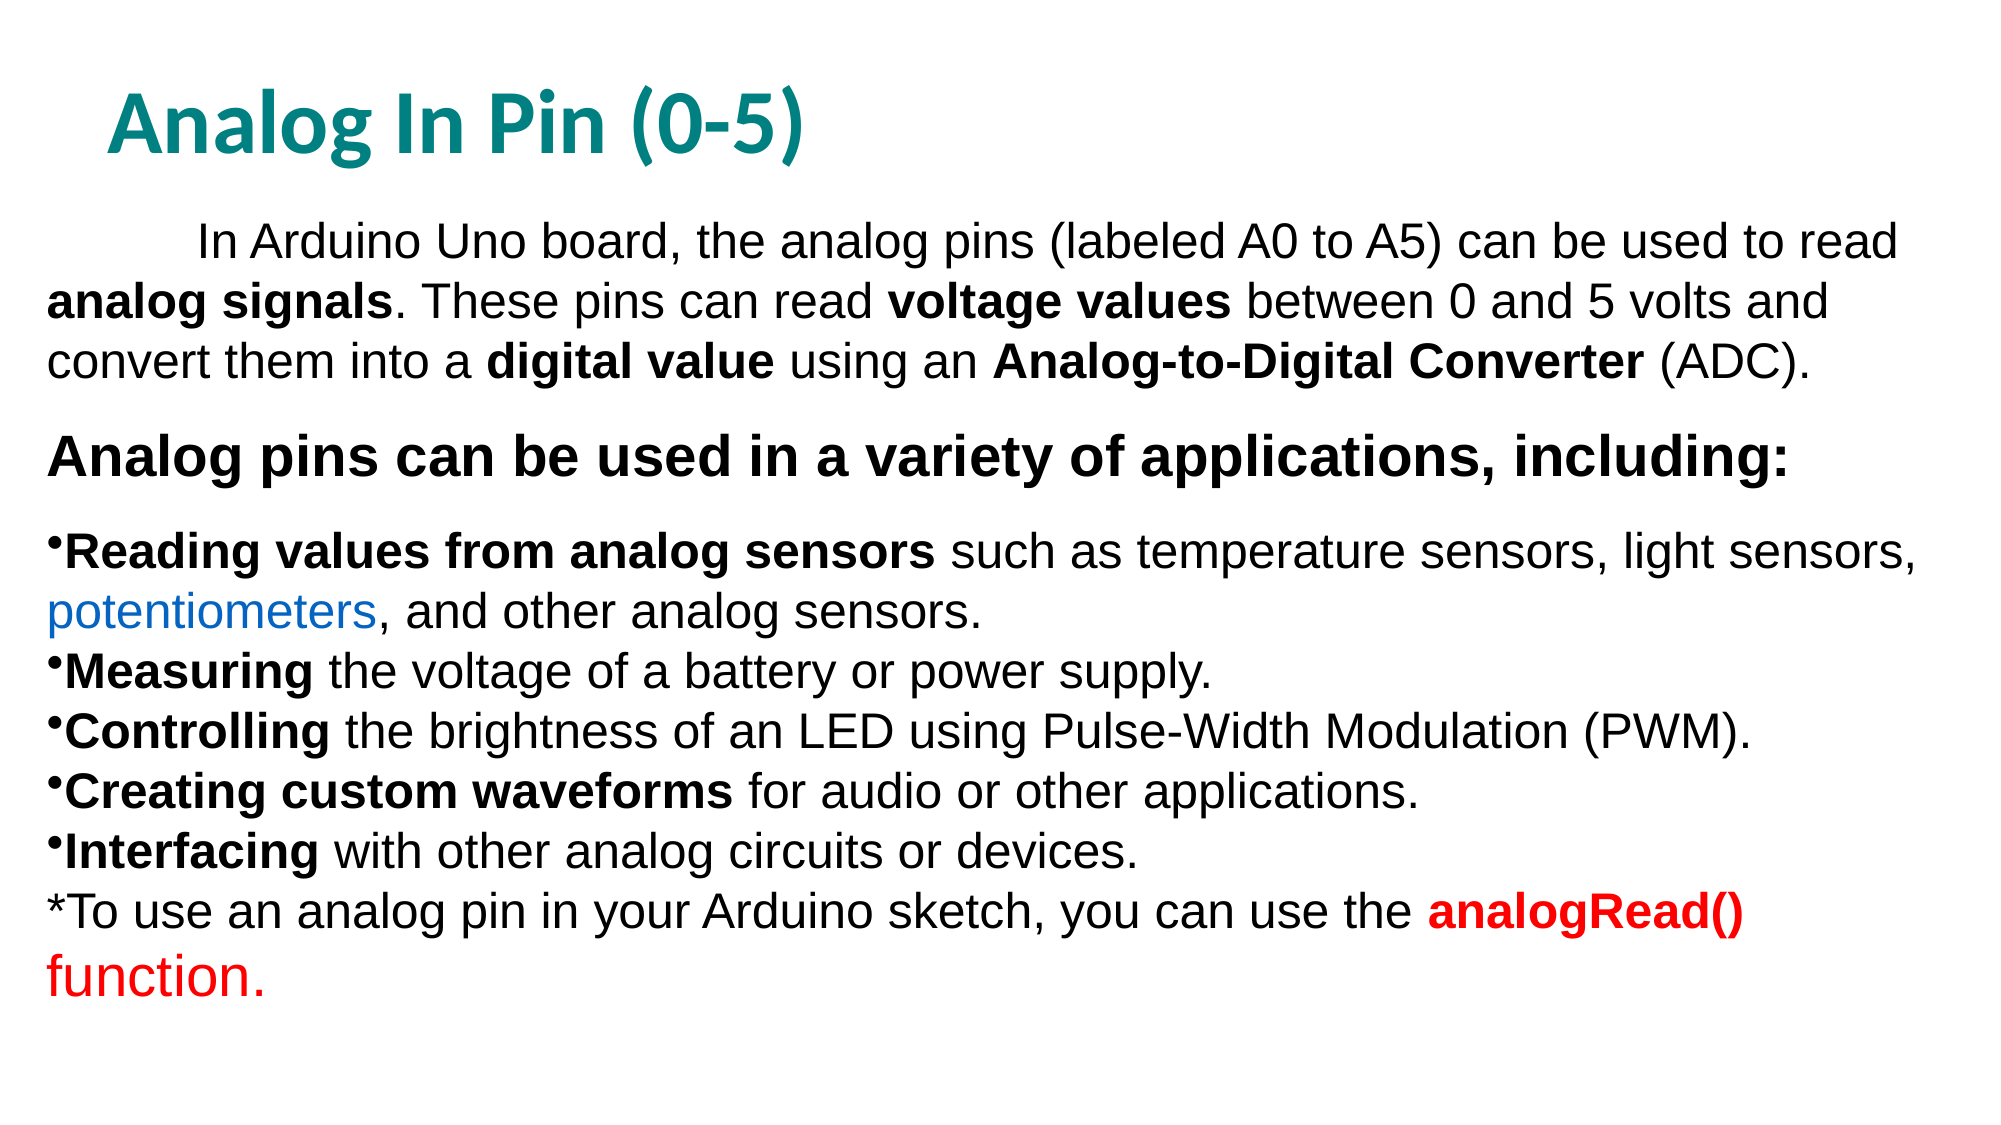

Analog In Pin (0-5)
	In Arduino Uno board, the analog pins (labeled A0 to A5) can be used to read analog signals. These pins can read voltage values between 0 and 5 volts and convert them into a digital value using an Analog-to-Digital Converter (ADC).

Analog pins can be used in a variety of applications, including:

Reading values from analog sensors such as temperature sensors, light sensors, potentiometers, and other analog sensors.
Measuring the voltage of a battery or power supply.
Controlling the brightness of an LED using Pulse-Width Modulation (PWM).
Creating custom waveforms for audio or other applications.
Interfacing with other analog circuits or devices.
*To use an analog pin in your Arduino sketch, you can use the analogRead() function.